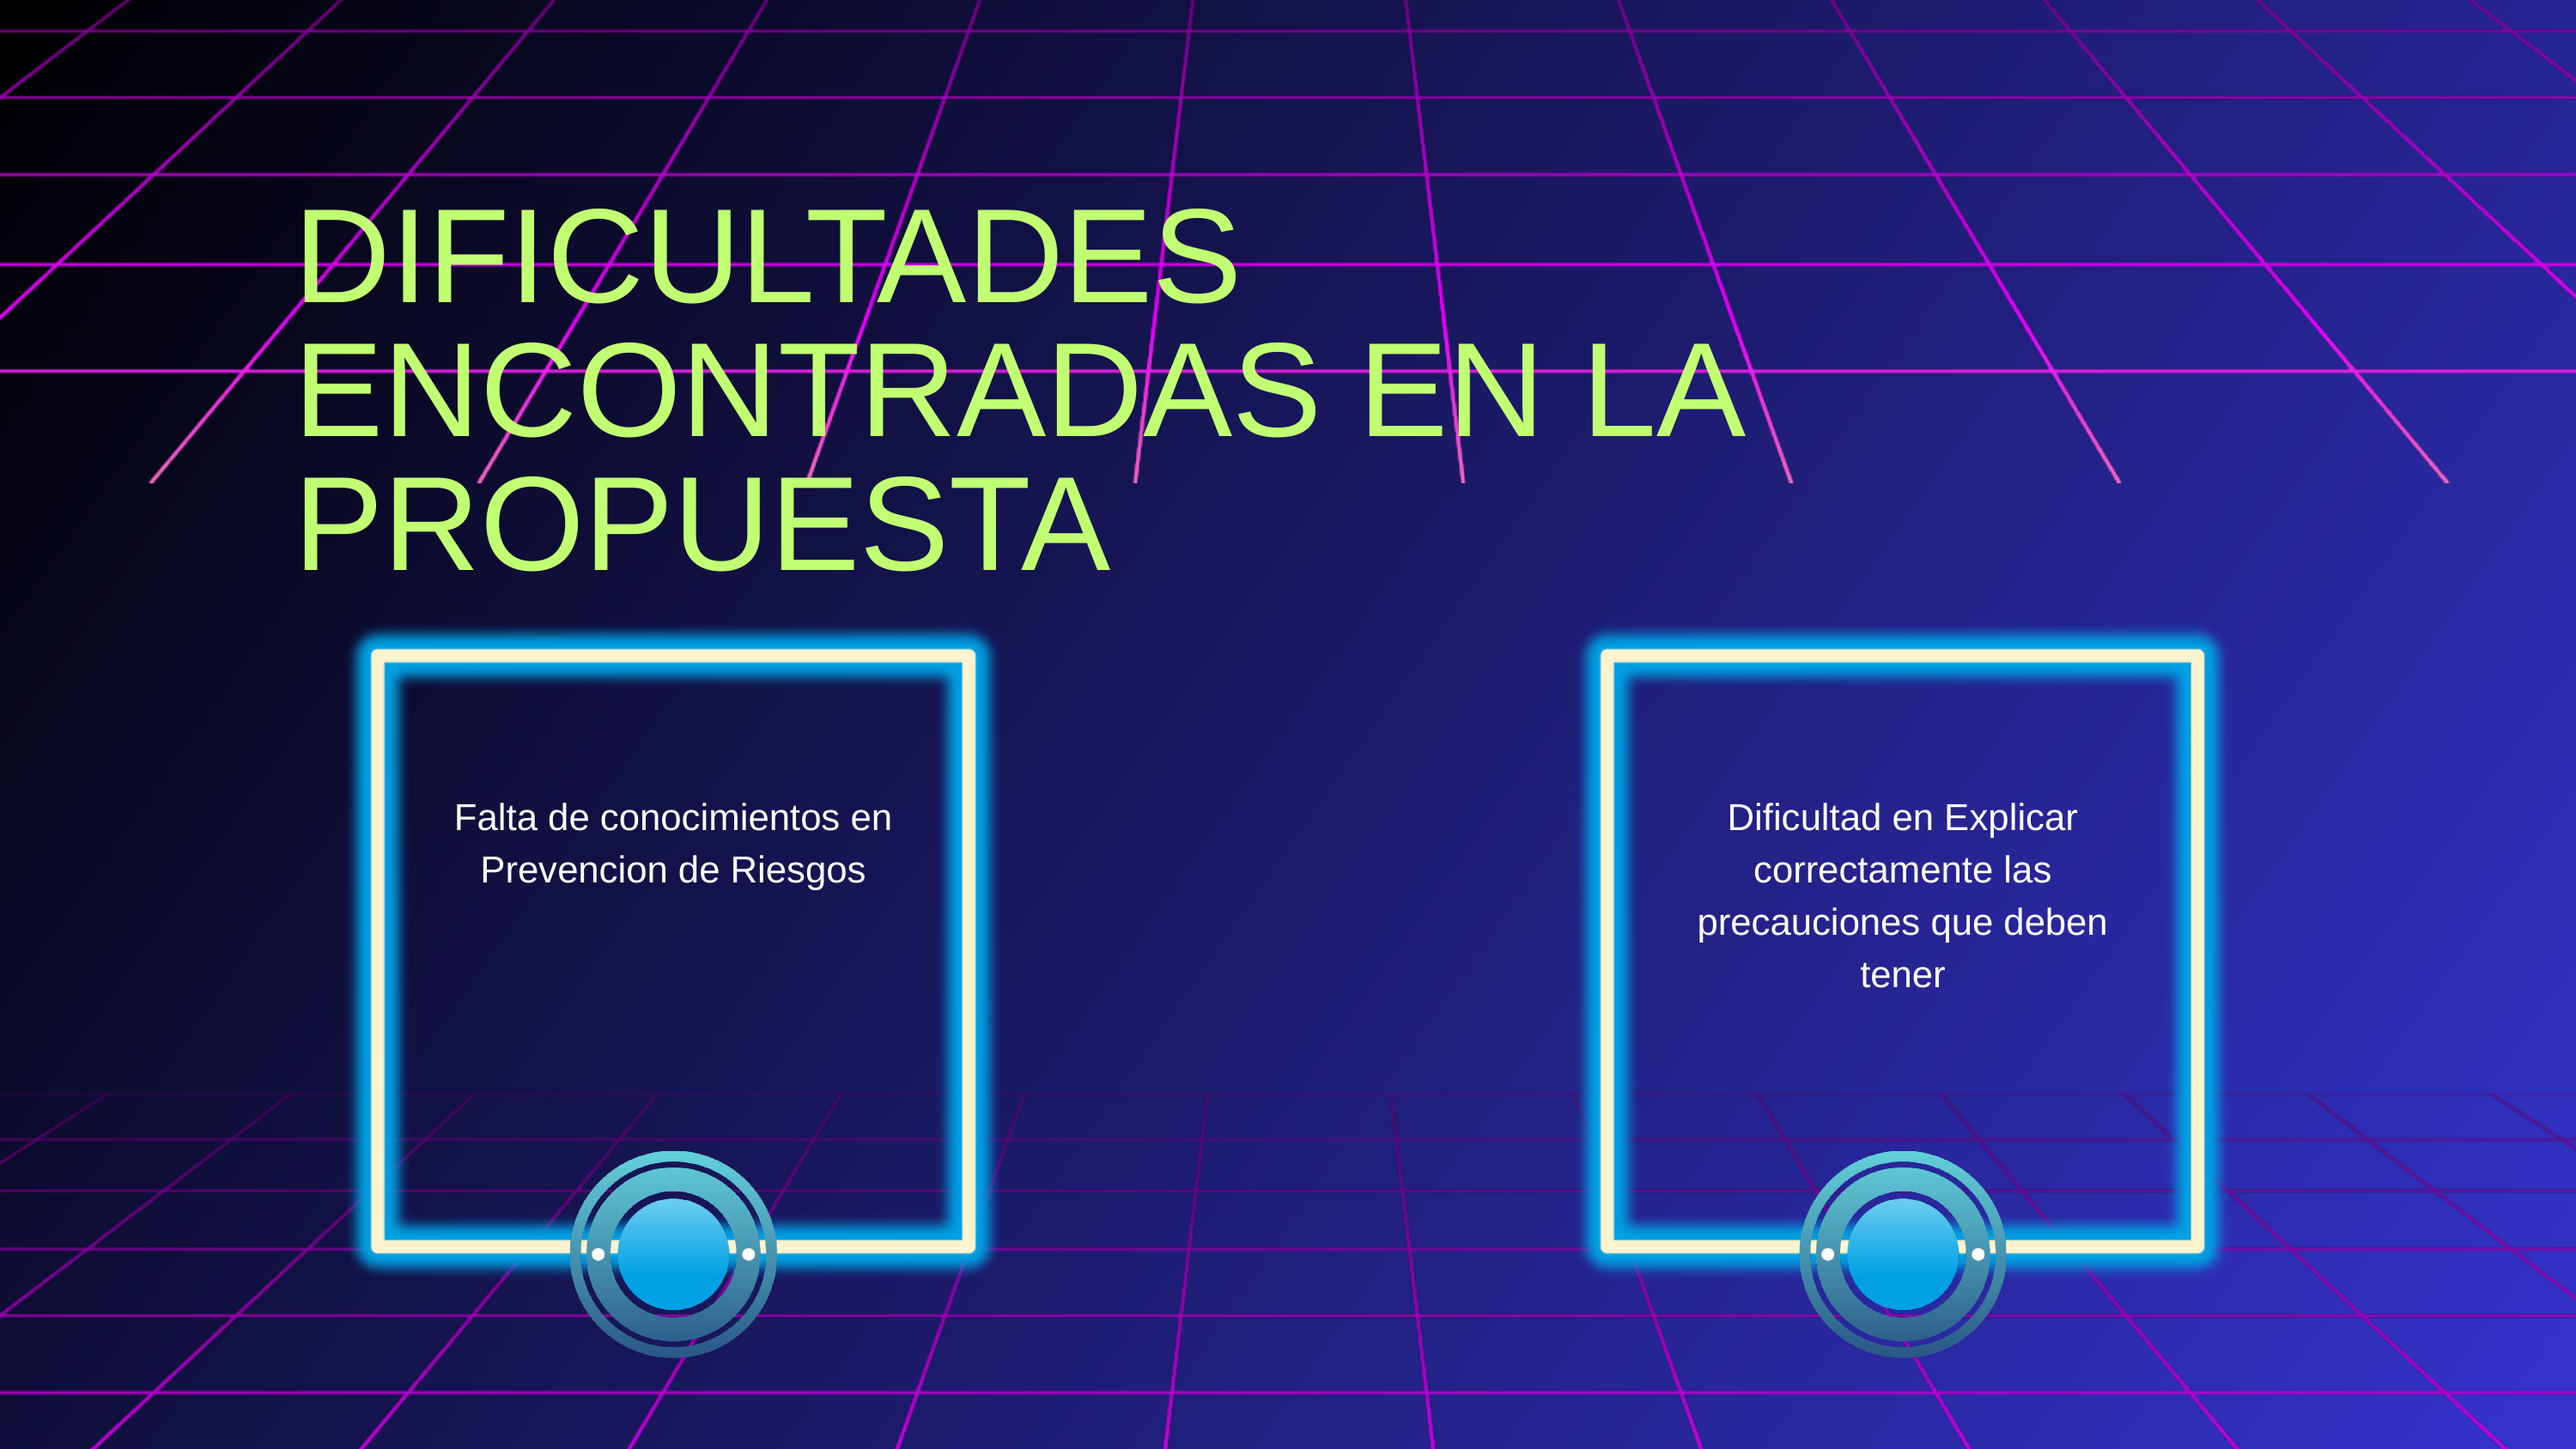

DIFICULTADES ENCONTRADAS EN LA PROPUESTA

Falta de conocimientos en Prevencion de Riesgos
Dificultad en Explicar correctamente las precauciones que deben tener